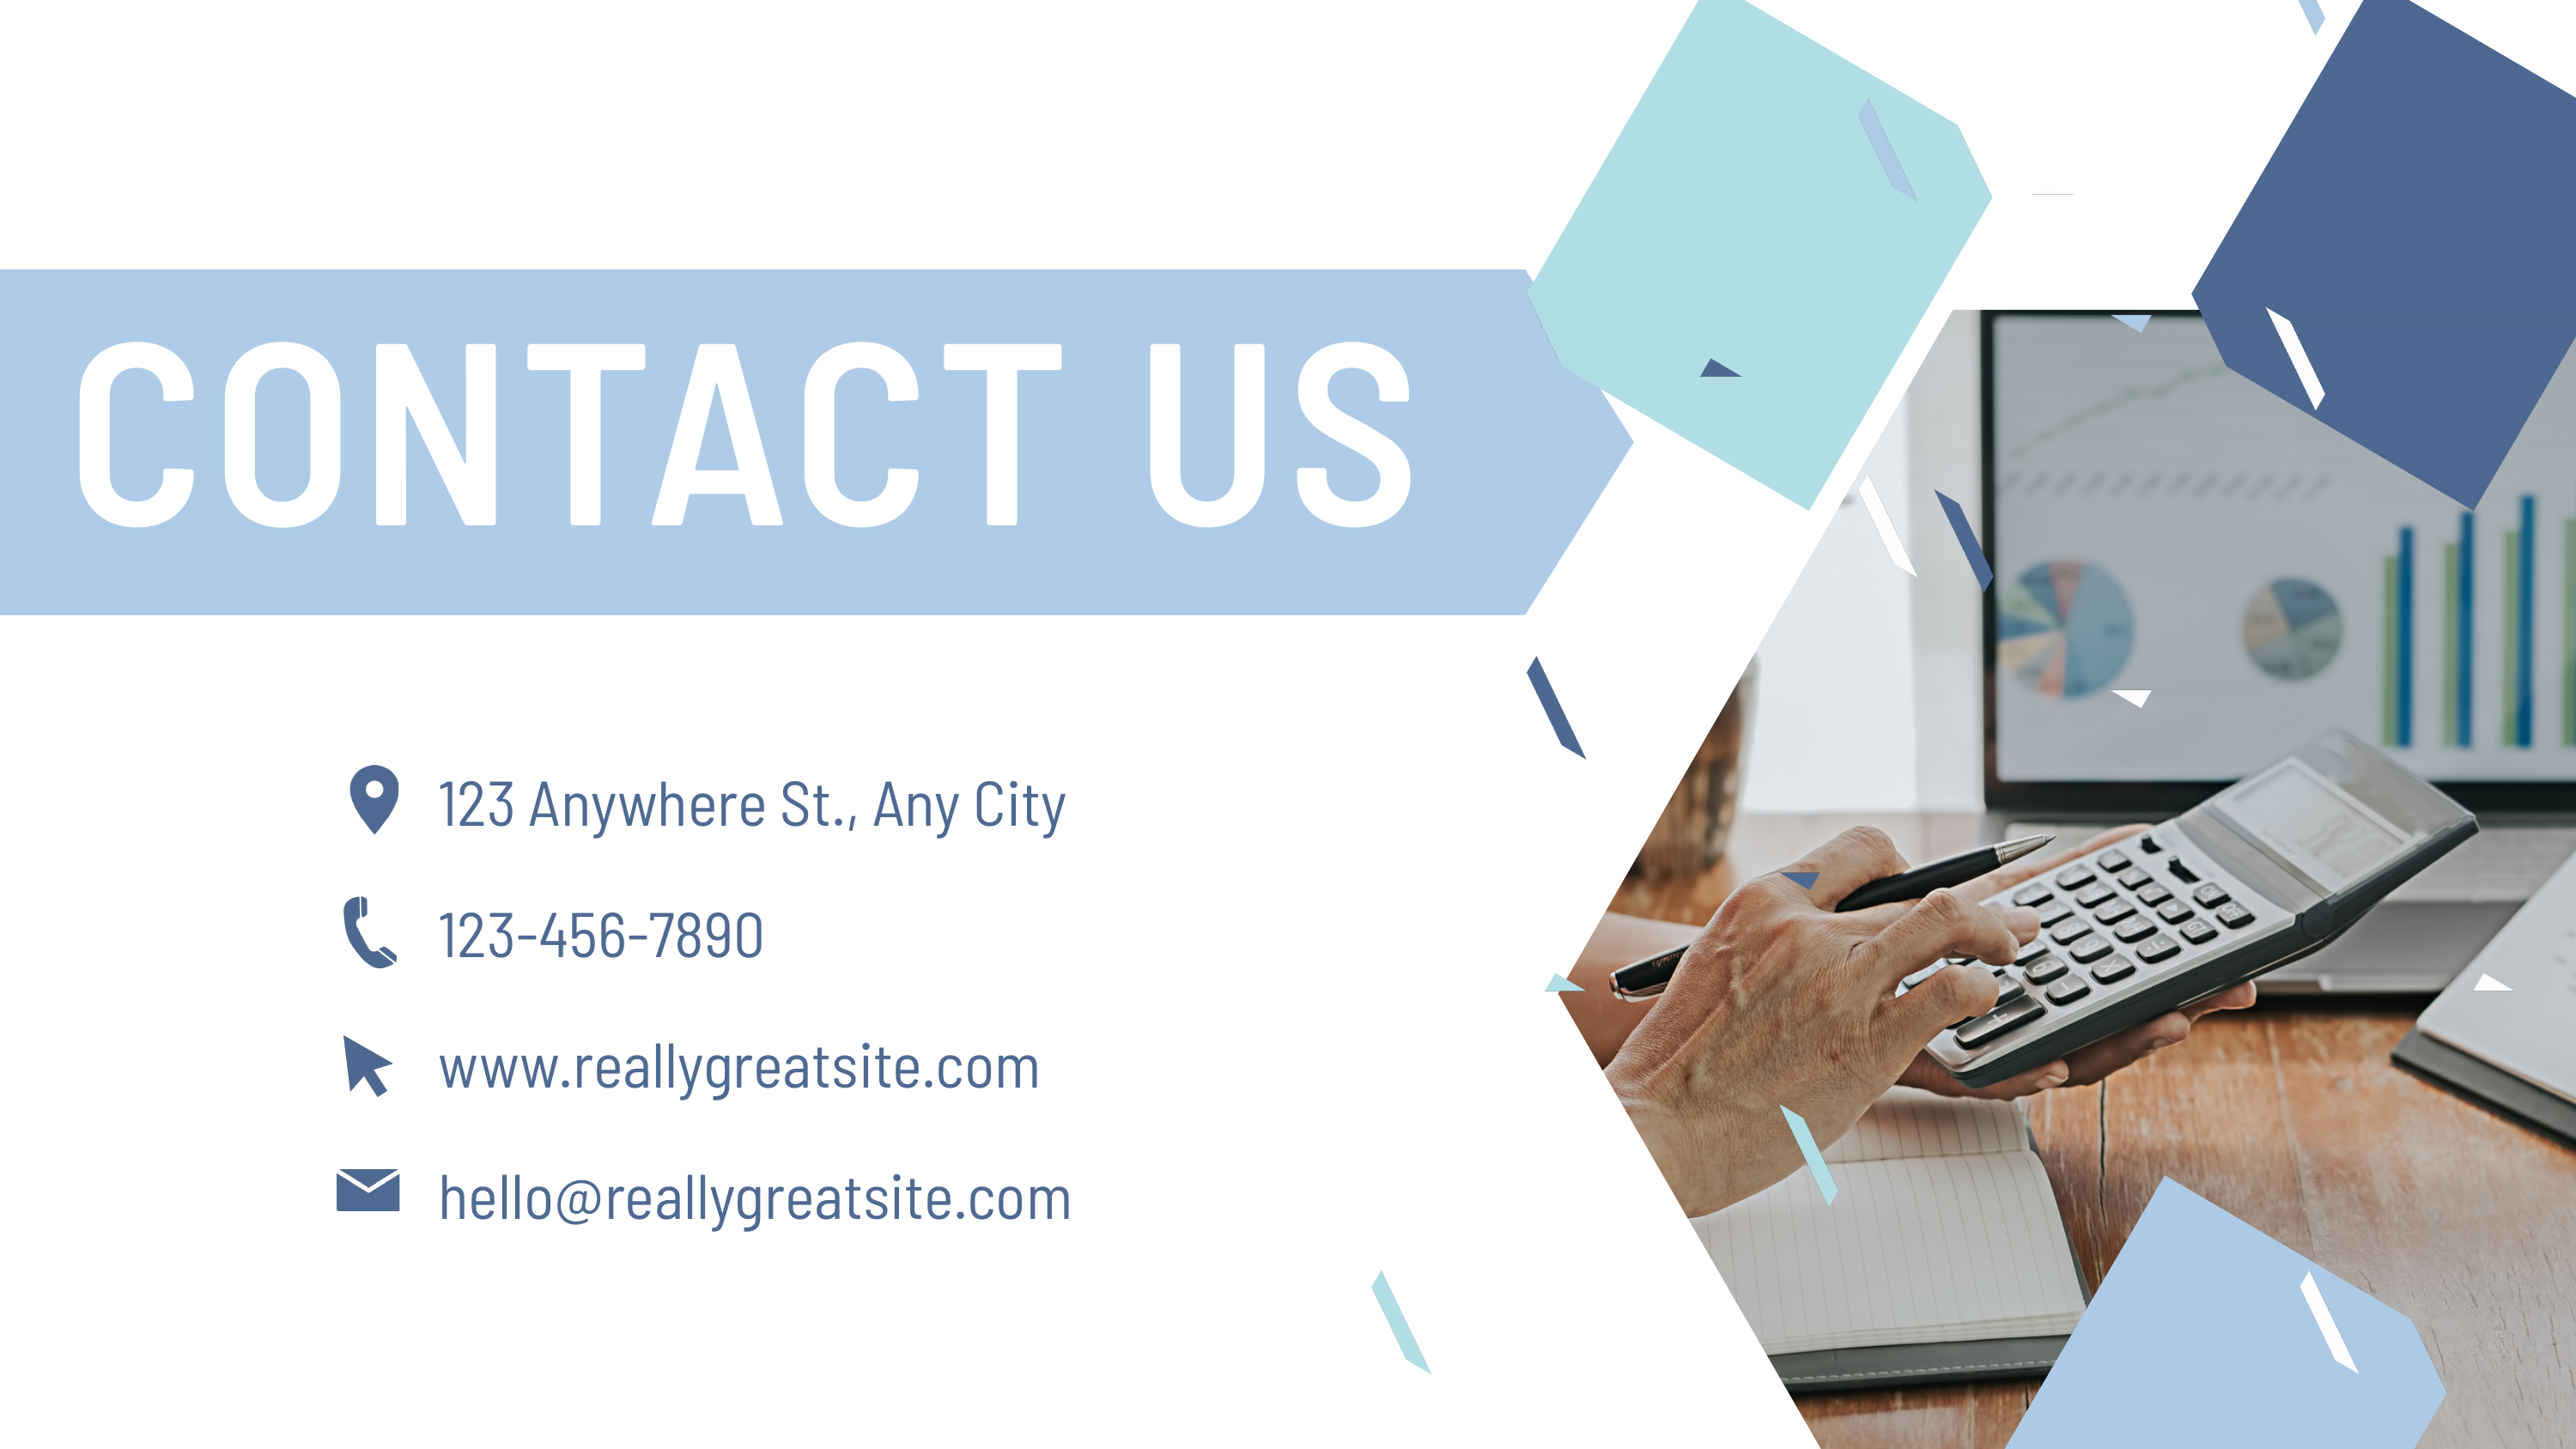

CONTACT US

123 Anywhere St., Any City

123-456-7890

www.reallygreatsite.com

hello@reallygreatsite.com